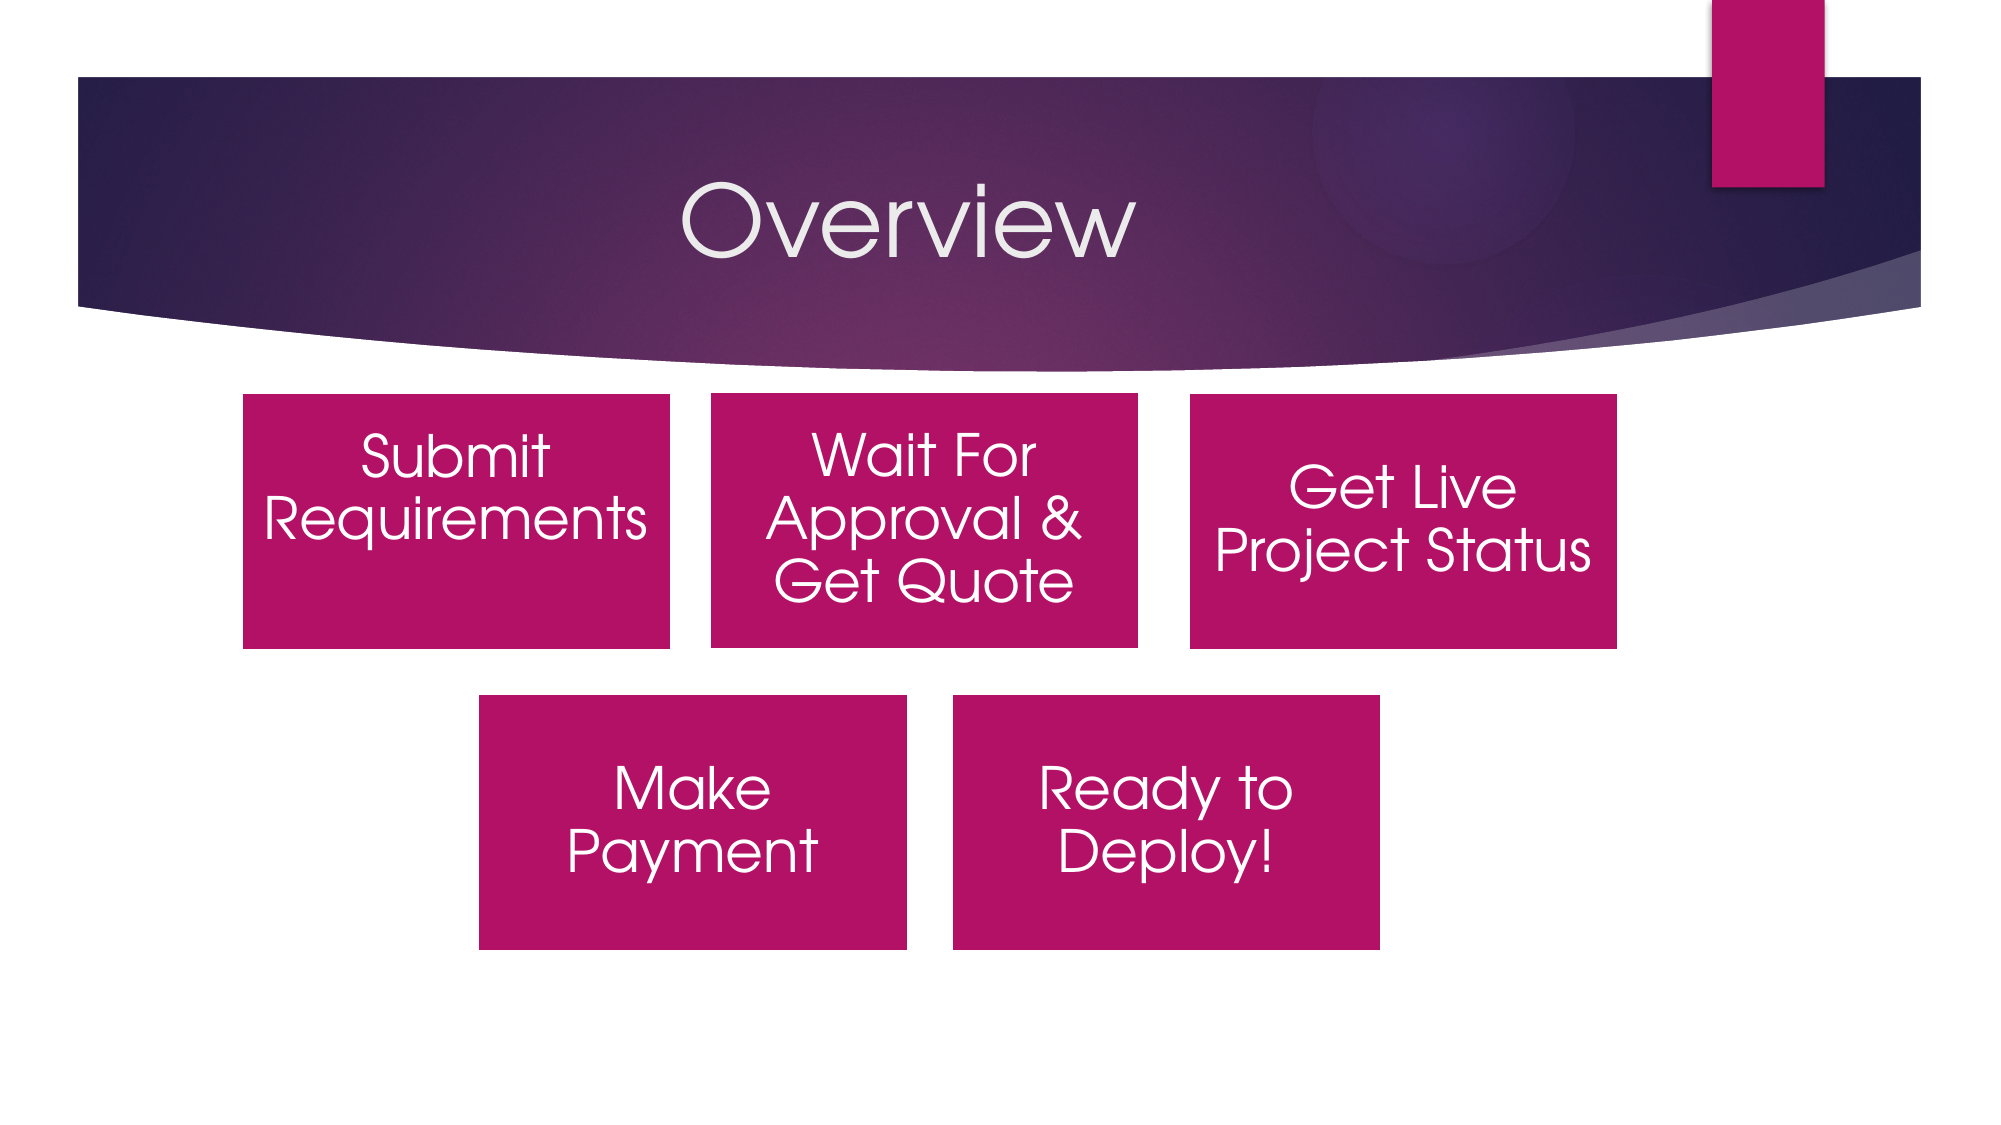

# Overview
Submit Requirements
Wait For Approval & Get Quote
Get Live Project Status
Make Payment
Ready to Deploy!